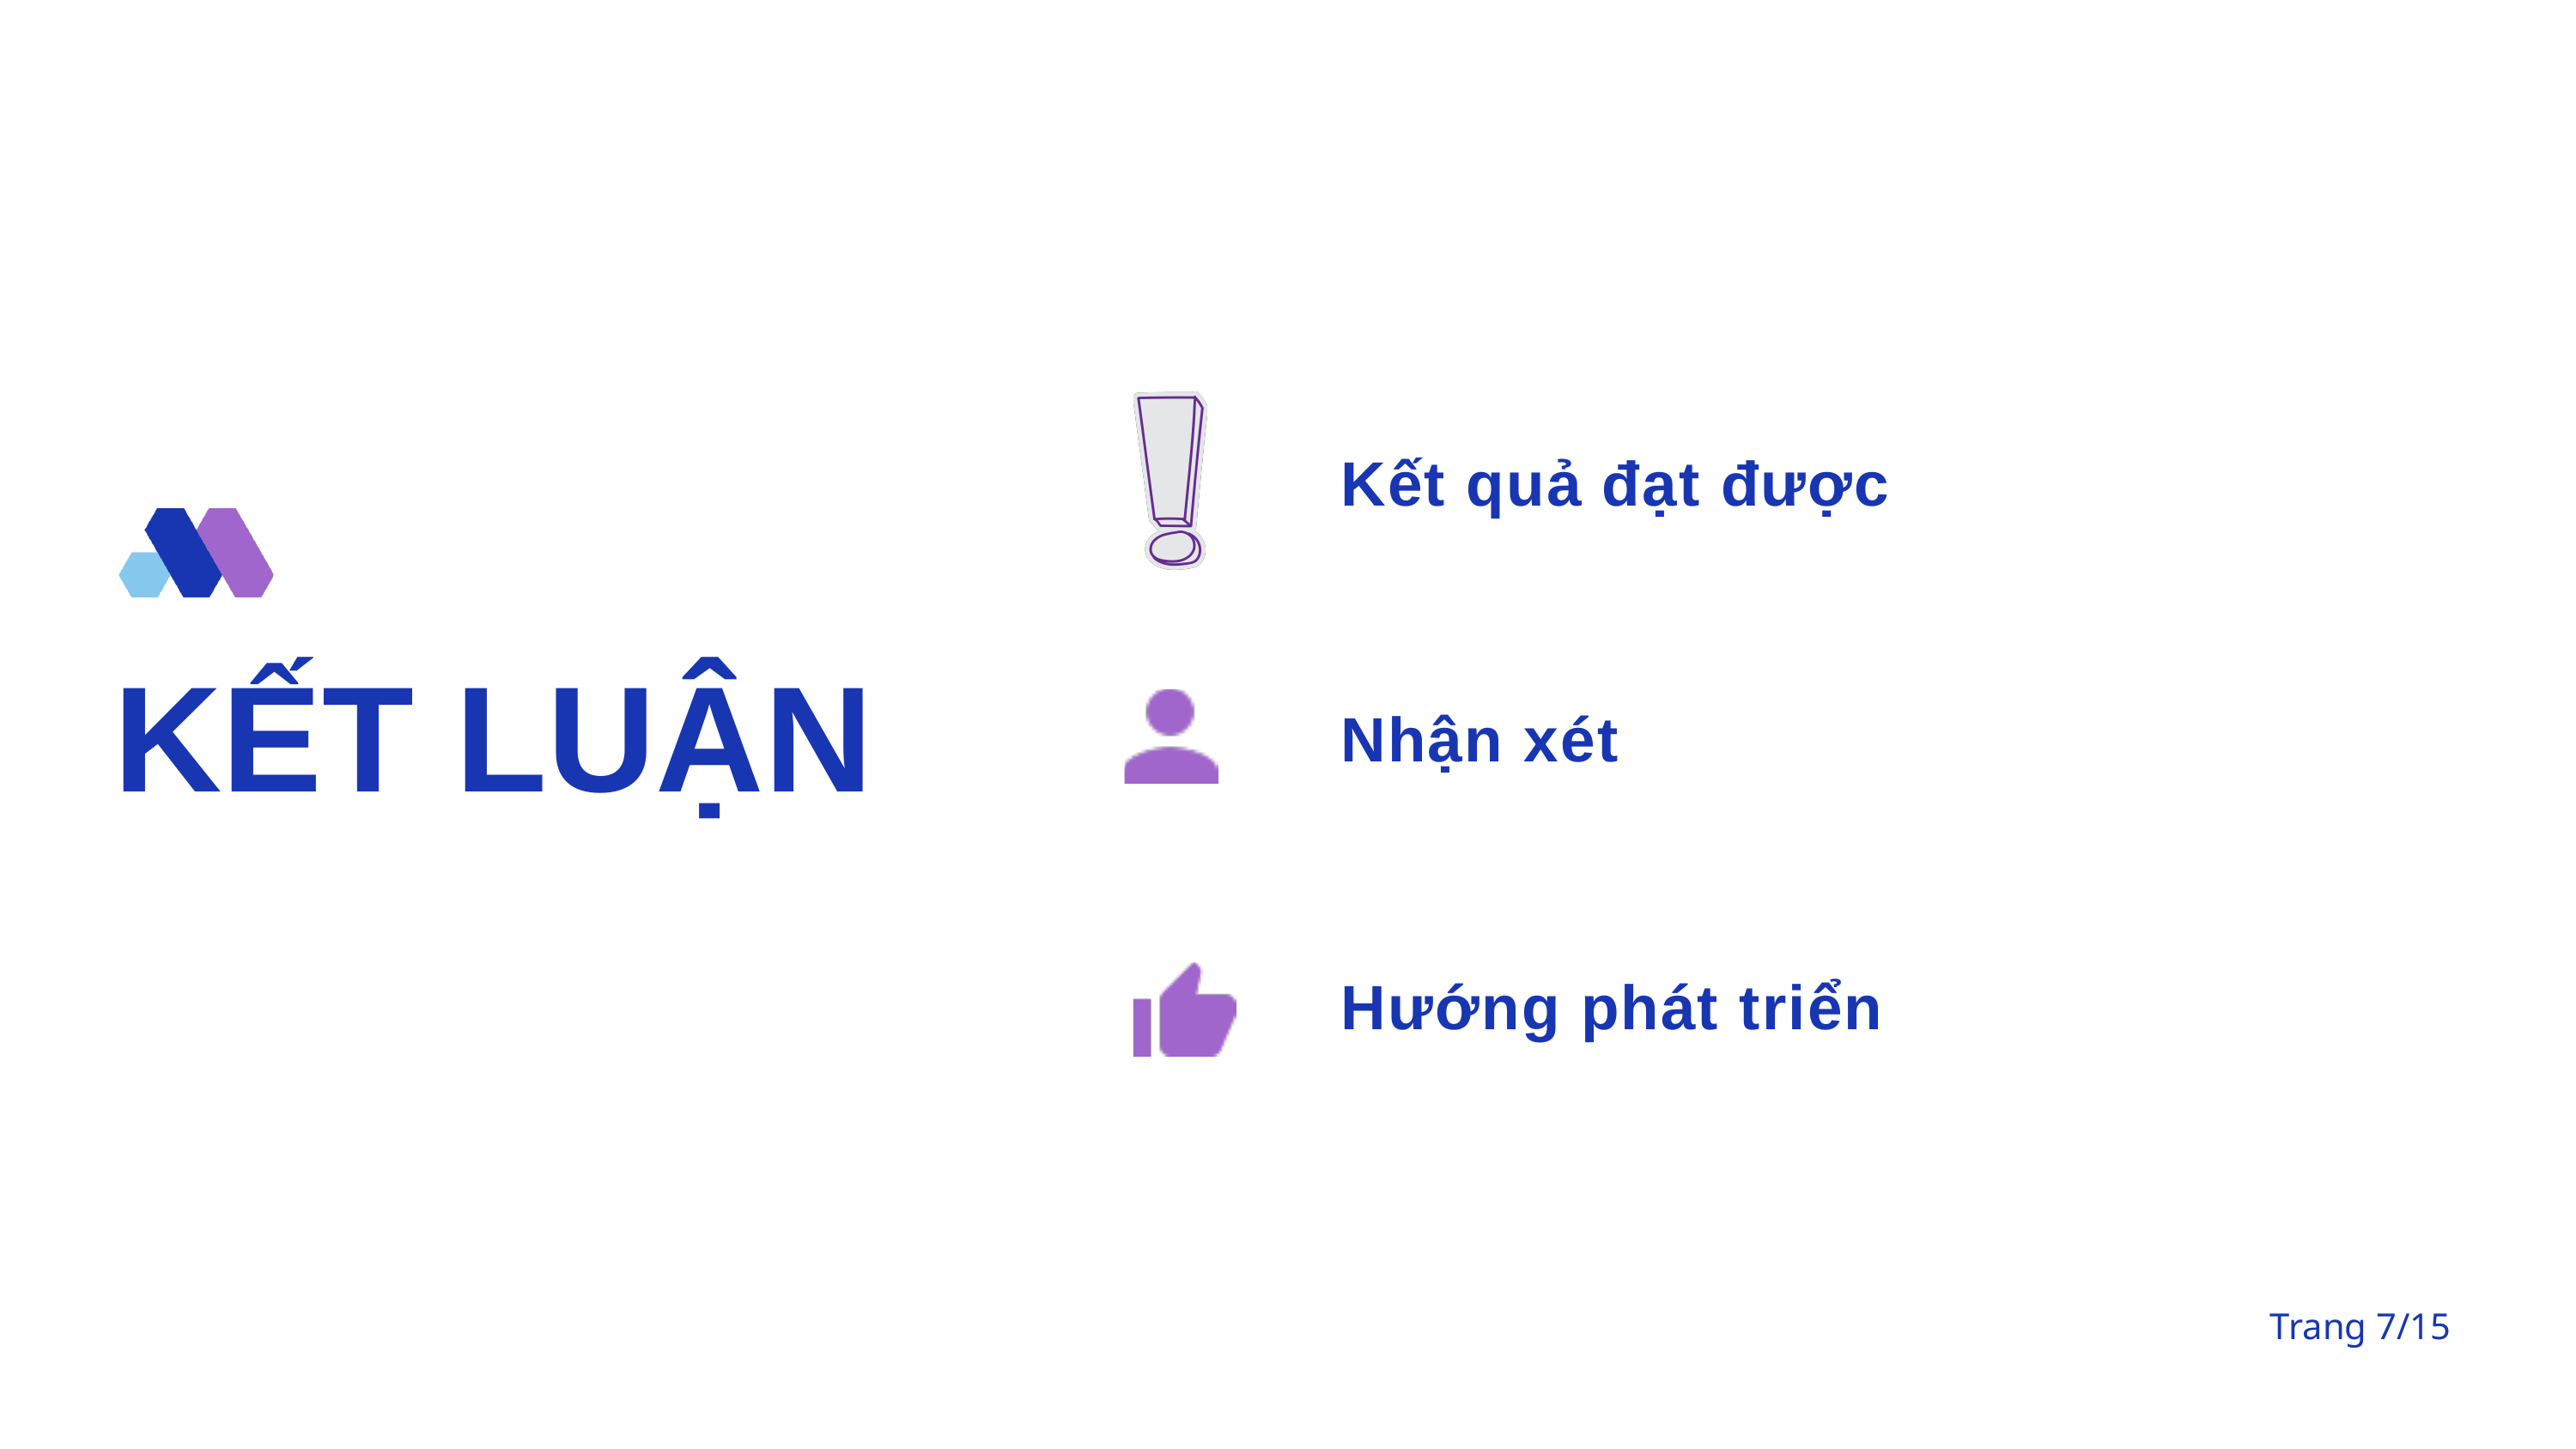

Kết quả đạt được

KẾT LUẬN

Nhận xét

Hướng phát triển
Trang 7/15